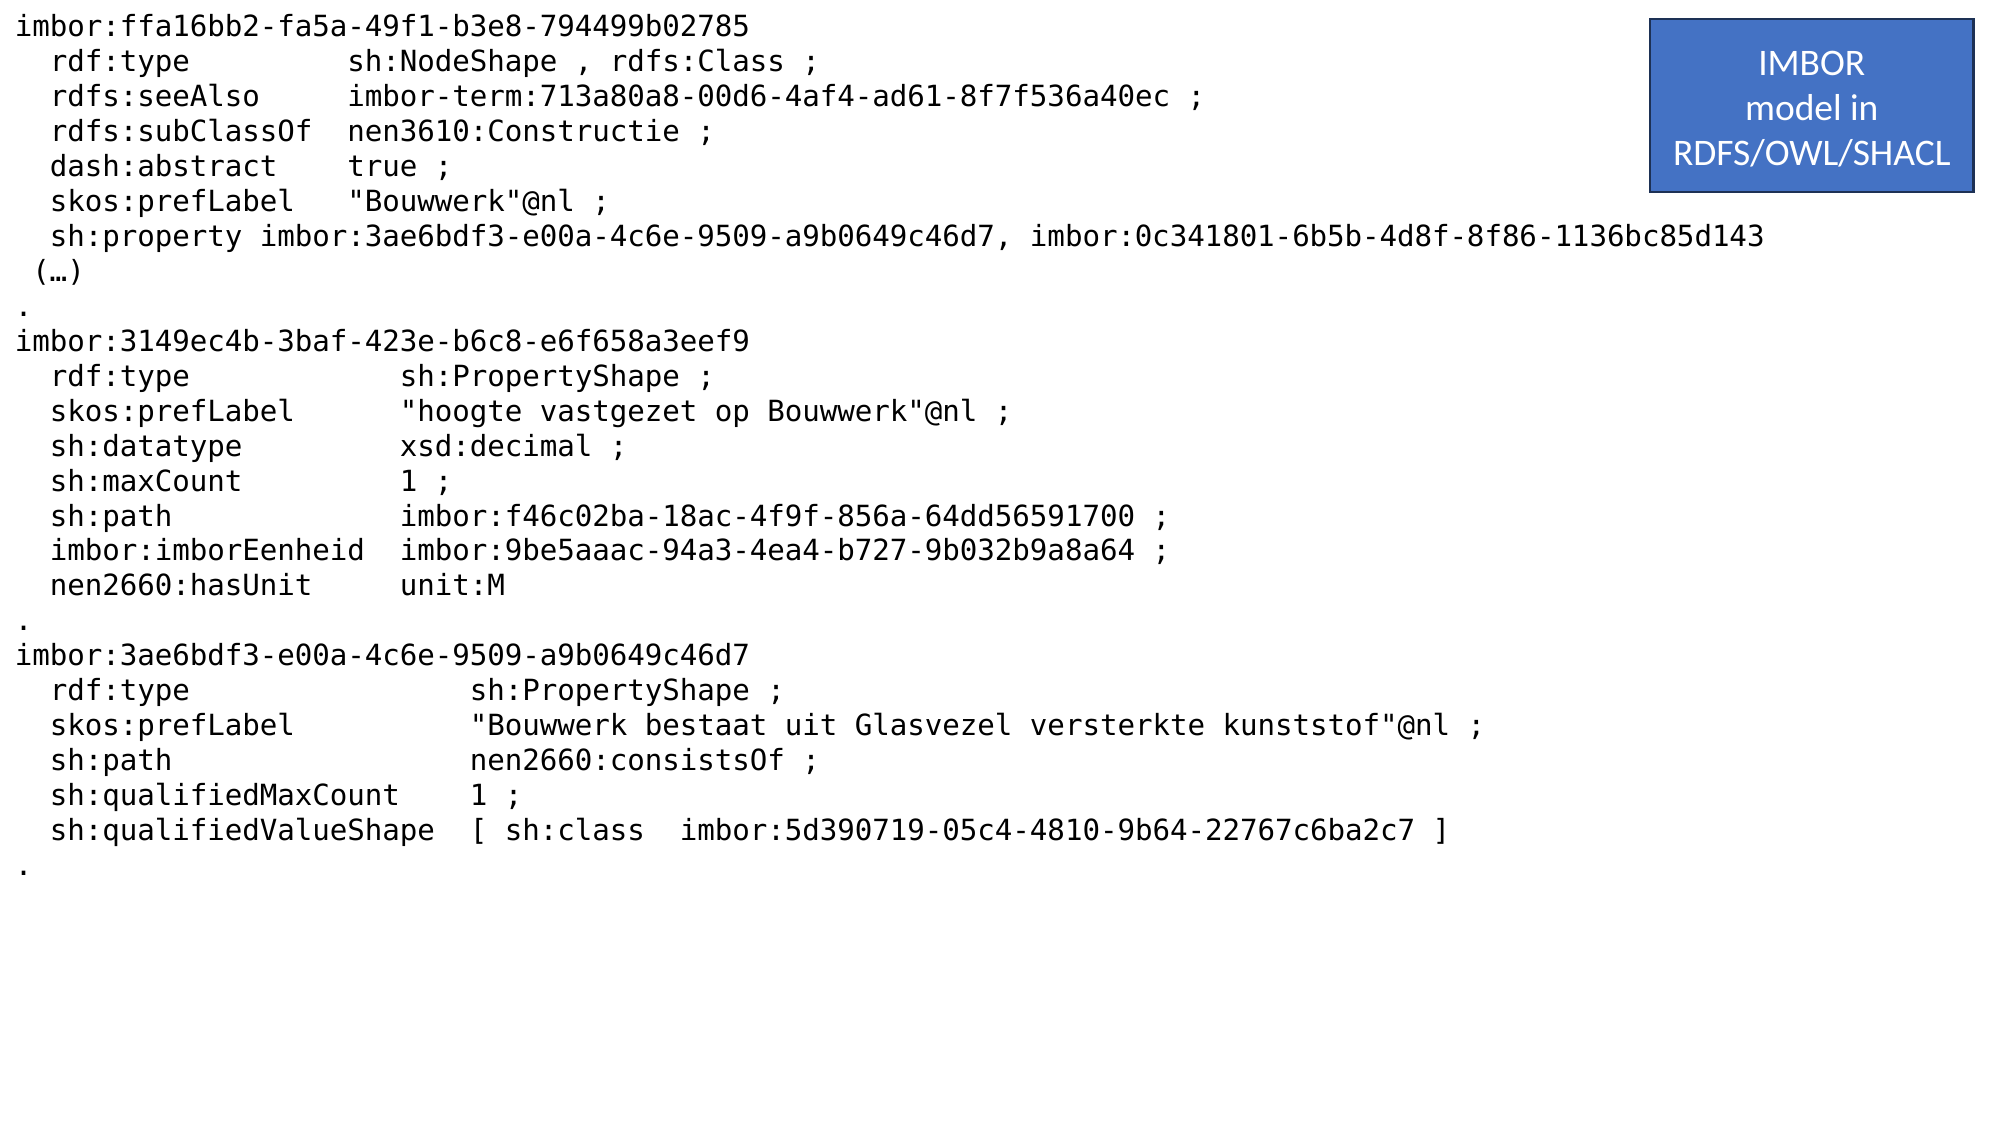

imbor:ffa16bb2-fa5a-49f1-b3e8-794499b02785
  rdf:type         sh:NodeShape , rdfs:Class ;
  rdfs:seeAlso     imbor-term:713a80a8-00d6-4af4-ad61-8f7f536a40ec ;
  rdfs:subClassOf  nen3610:Constructie ;
  dash:abstract    true ;
  skos:prefLabel   "Bouwwerk"@nl ;
  sh:property imbor:3ae6bdf3-e00a-4c6e-9509-a9b0649c46d7, imbor:0c341801-6b5b-4d8f-8f86-1136bc85d143
 (…)
.
imbor:3149ec4b-3baf-423e-b6c8-e6f658a3eef9
  rdf:type            sh:PropertyShape ;
  skos:prefLabel      "hoogte vastgezet op Bouwwerk"@nl ;
  sh:datatype         xsd:decimal ;
  sh:maxCount         1 ;
  sh:path             imbor:f46c02ba-18ac-4f9f-856a-64dd56591700 ;
  imbor:imborEenheid  imbor:9be5aaac-94a3-4ea4-b727-9b032b9a8a64 ;
  nen2660:hasUnit     unit:M
.
imbor:3ae6bdf3-e00a-4c6e-9509-a9b0649c46d7
  rdf:type                sh:PropertyShape ;
  skos:prefLabel          "Bouwwerk bestaat uit Glasvezel versterkte kunststof"@nl ;
  sh:path                 nen2660:consistsOf ;
  sh:qualifiedMaxCount    1 ;
  sh:qualifiedValueShape  [ sh:class  imbor:5d390719-05c4-4810-9b64-22767c6ba2c7 ]
.
IMBOR
model in RDFS/OWL/SHACL